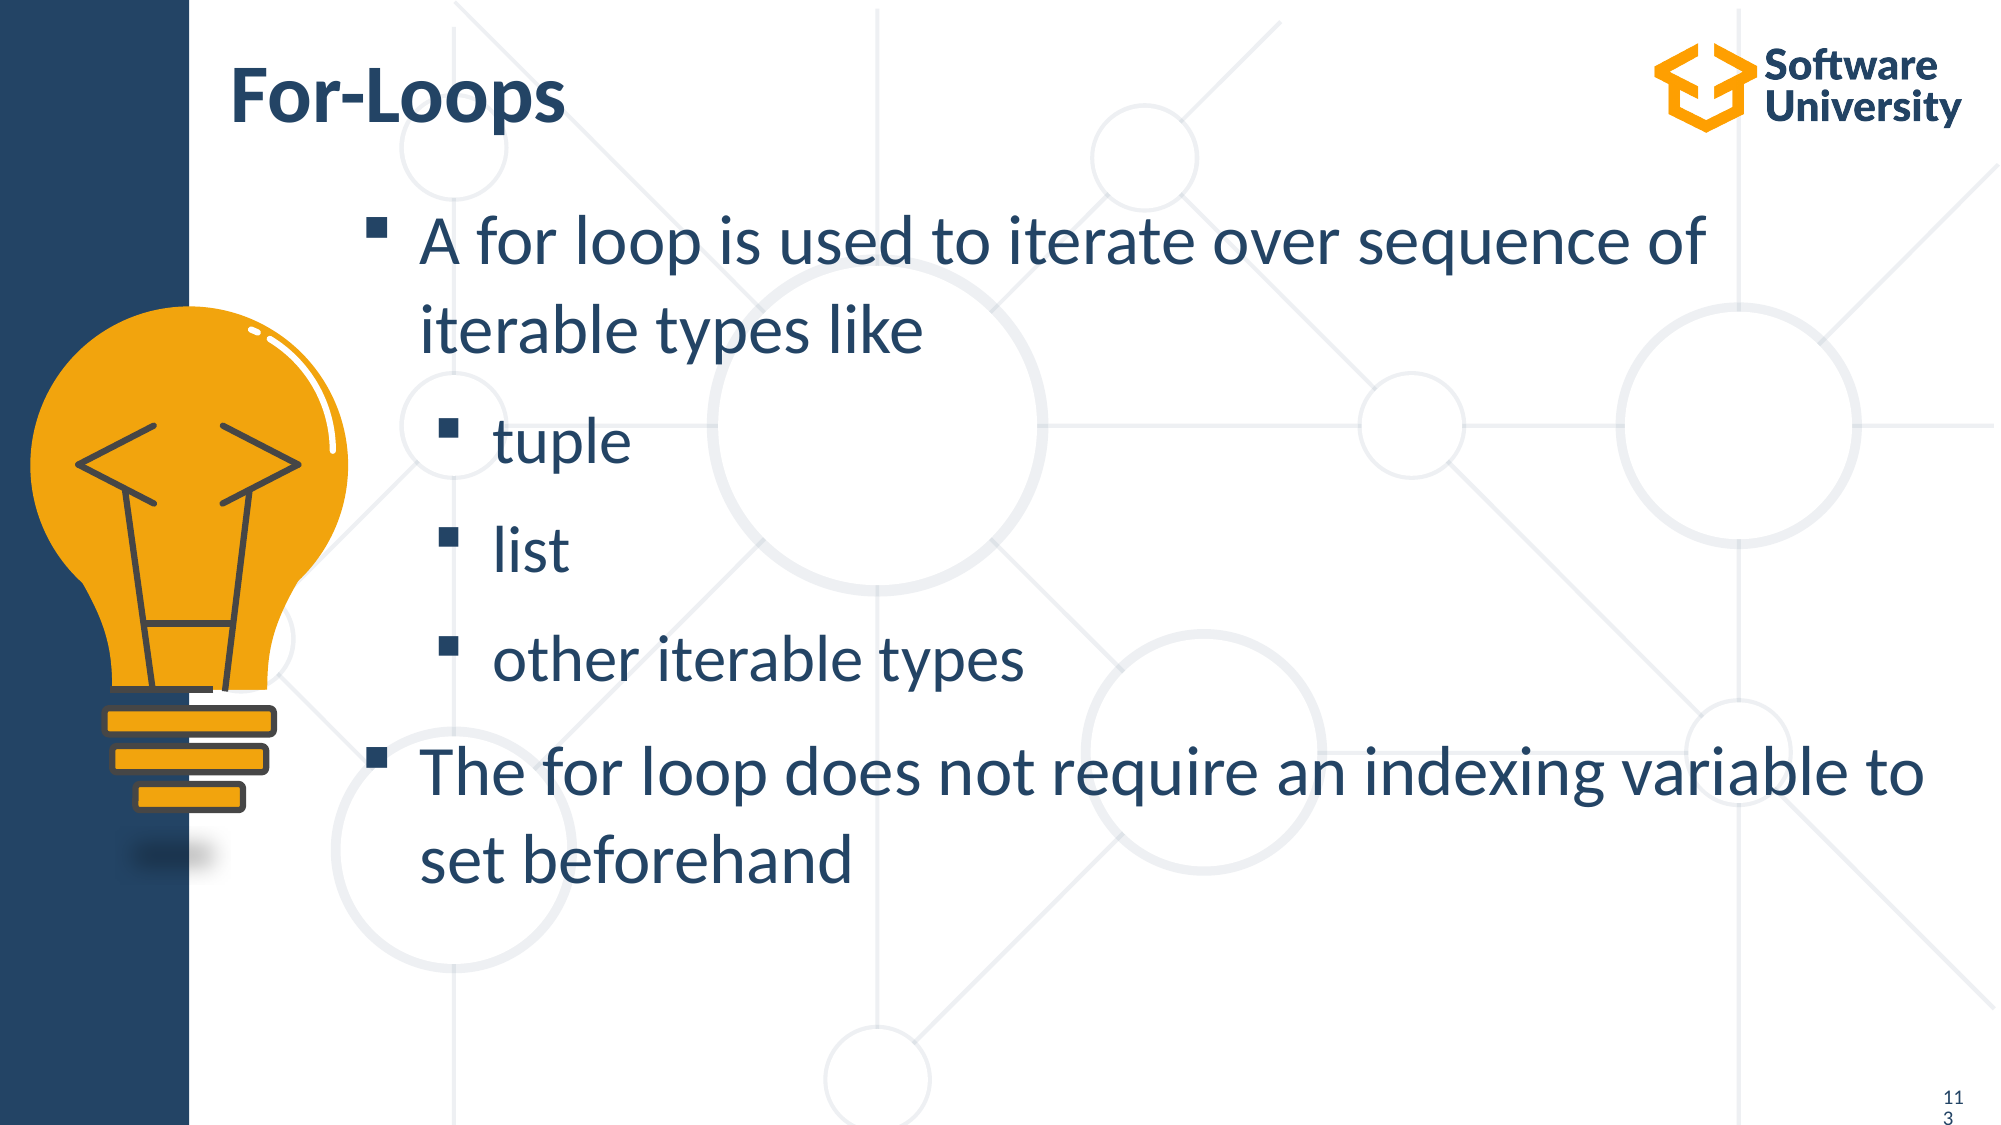

# For-Loops
A for loop is used to iterate over sequence of
iterable types like
tuple
list
other iterable types
The for loop does not require an indexing variable to set beforehand
113